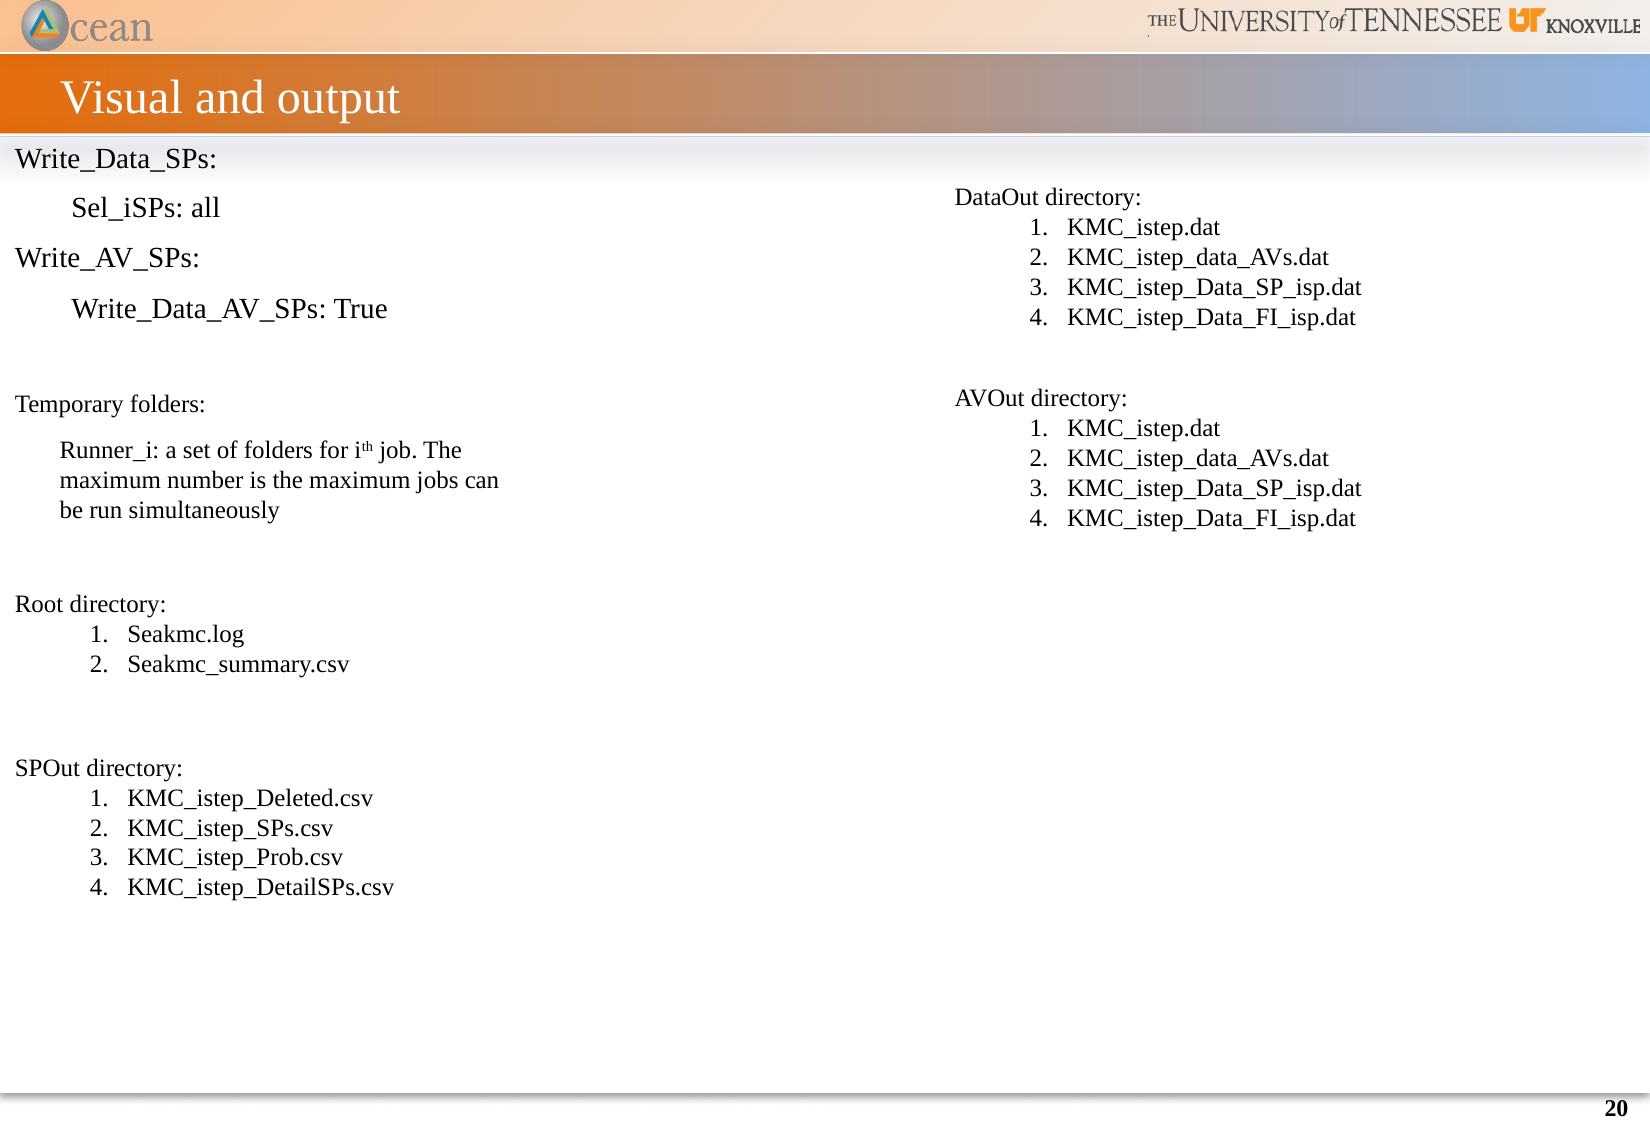

# Visual and output
Write_Data_SPs:
DataOut directory:
KMC_istep.dat
KMC_istep_data_AVs.dat
KMC_istep_Data_SP_isp.dat
KMC_istep_Data_FI_isp.dat
Sel_iSPs: all
Write_AV_SPs:
Write_Data_AV_SPs: True
AVOut directory:
KMC_istep.dat
KMC_istep_data_AVs.dat
KMC_istep_Data_SP_isp.dat
KMC_istep_Data_FI_isp.dat
Temporary folders:
Runner_i: a set of folders for ith job. The maximum number is the maximum jobs can be run simultaneously
Root directory:
Seakmc.log
Seakmc_summary.csv
SPOut directory:
KMC_istep_Deleted.csv
KMC_istep_SPs.csv
KMC_istep_Prob.csv
KMC_istep_DetailSPs.csv
20